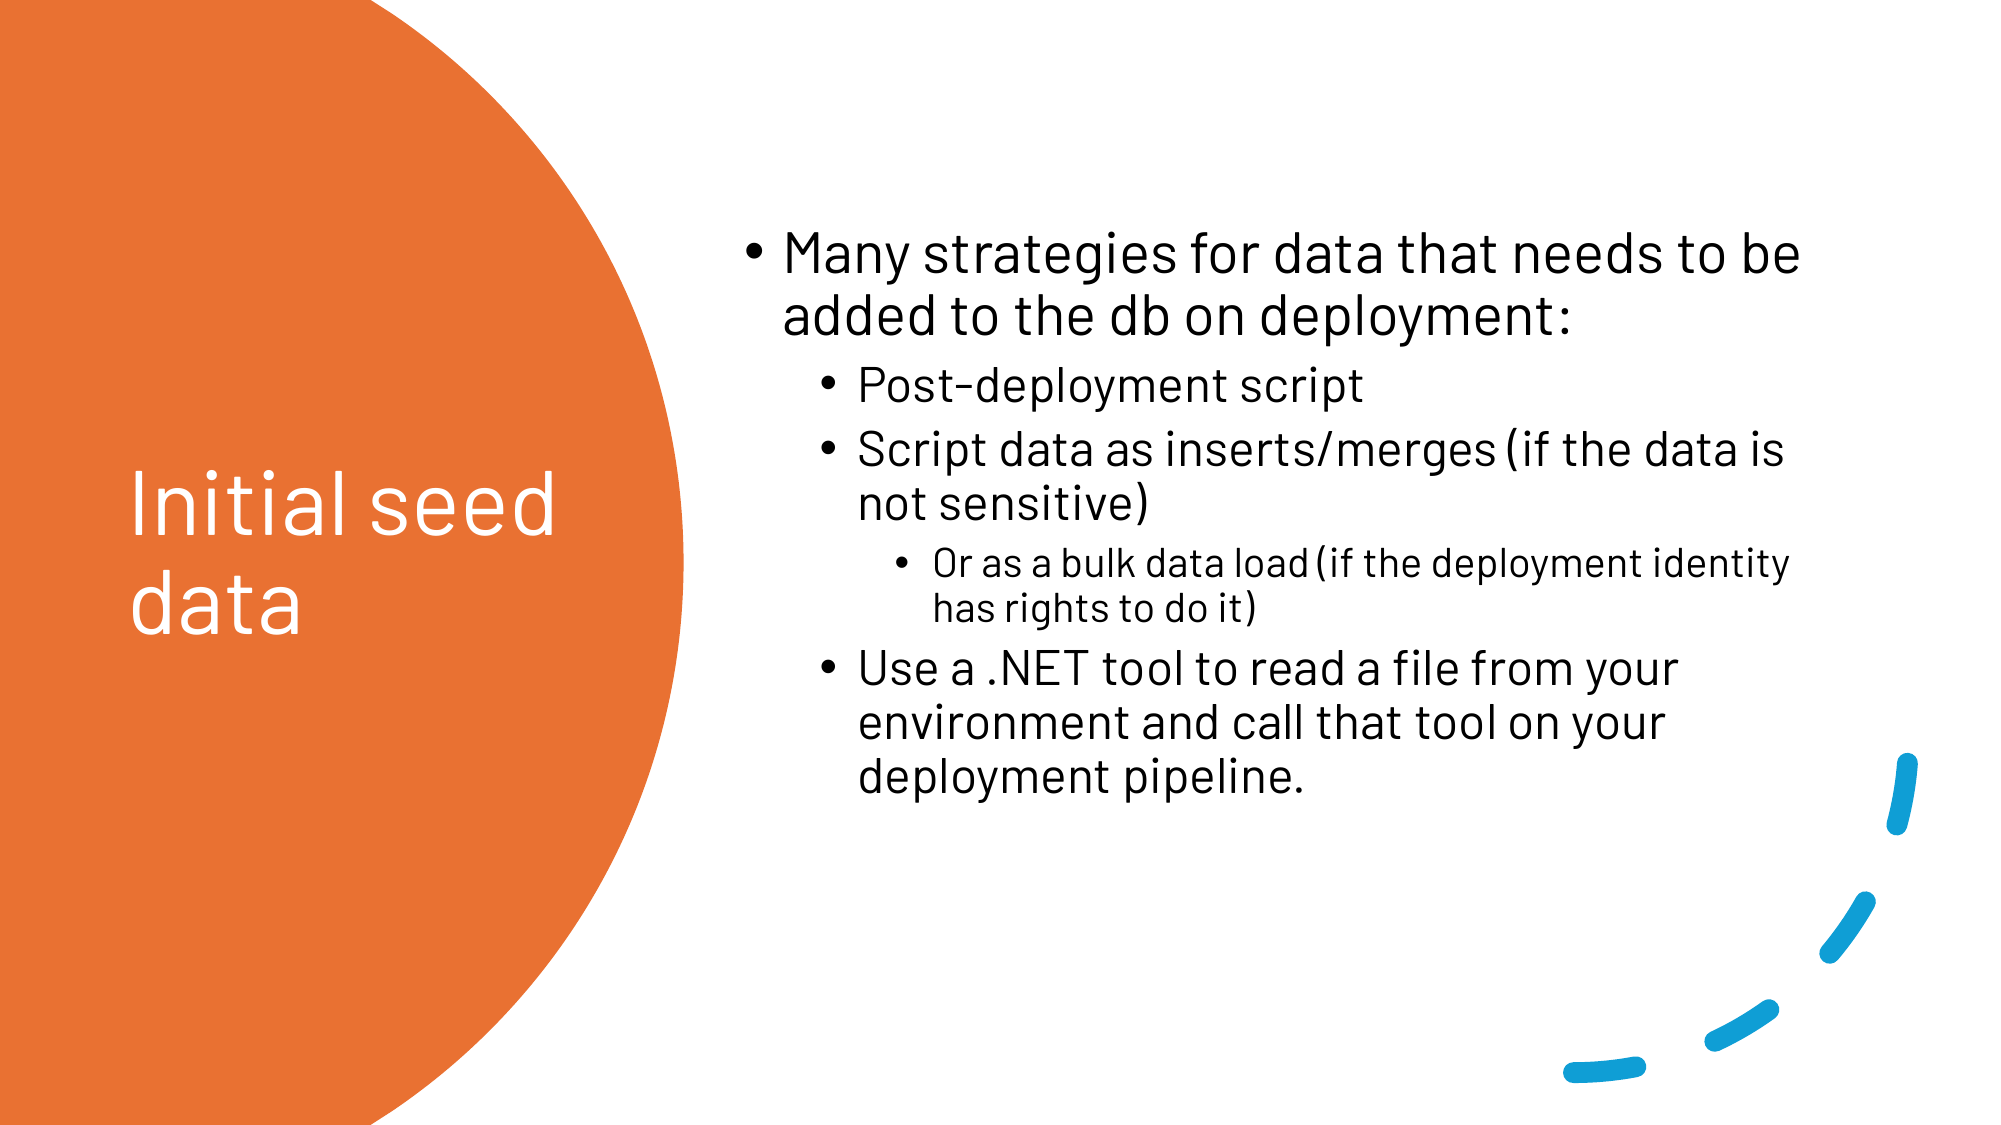

Many strategies for data that needs to be added to the db on deployment:
Post-deployment script
Script data as inserts/merges (if the data is not sensitive)
Or as a bulk data load (if the deployment identity has rights to do it)
Use a .NET tool to read a file from your environment and call that tool on your deployment pipeline.

# Initial seed data